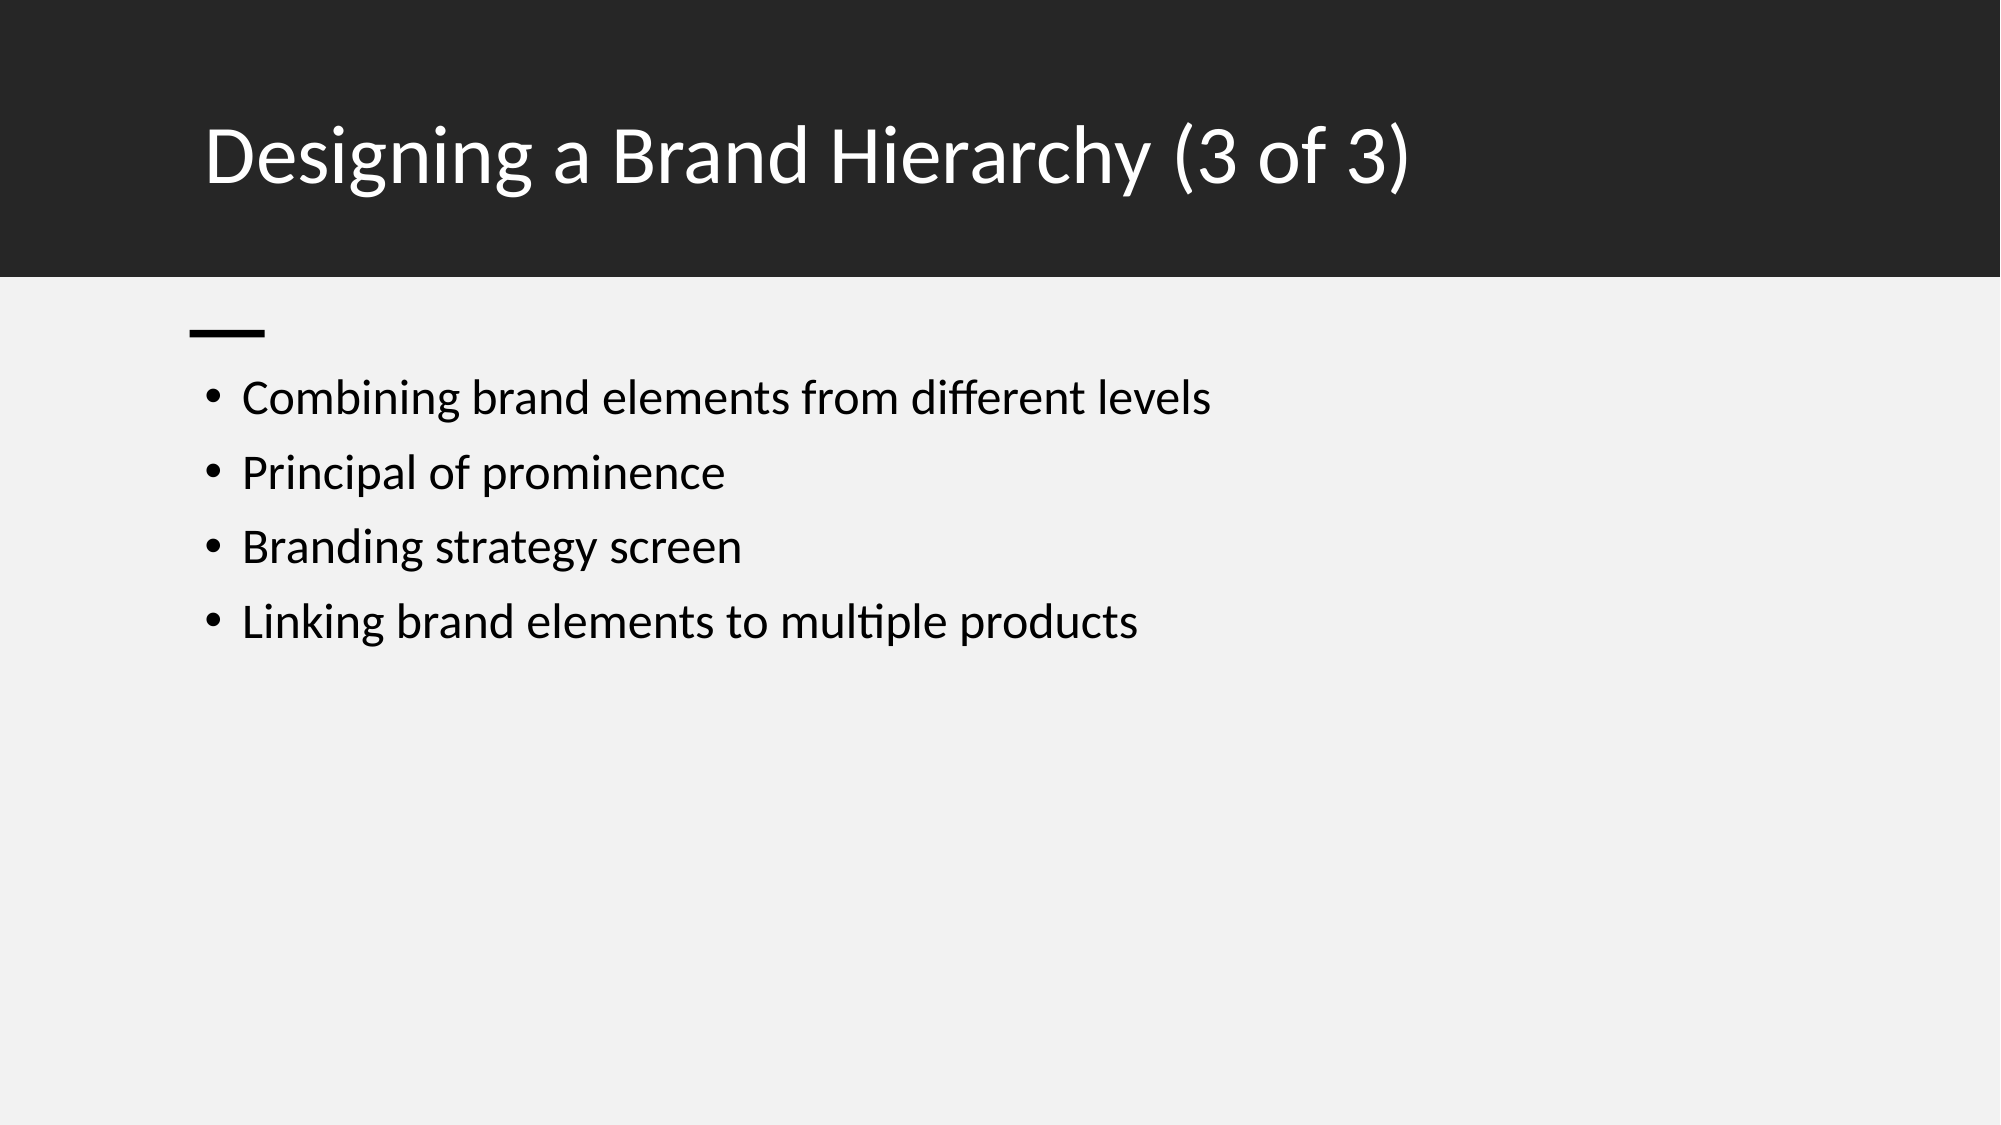

# Designing a Brand Hierarchy (3 of 3)

Combining brand elements from different levels
Principal of prominence
Branding strategy screen
Linking brand elements to multiple products